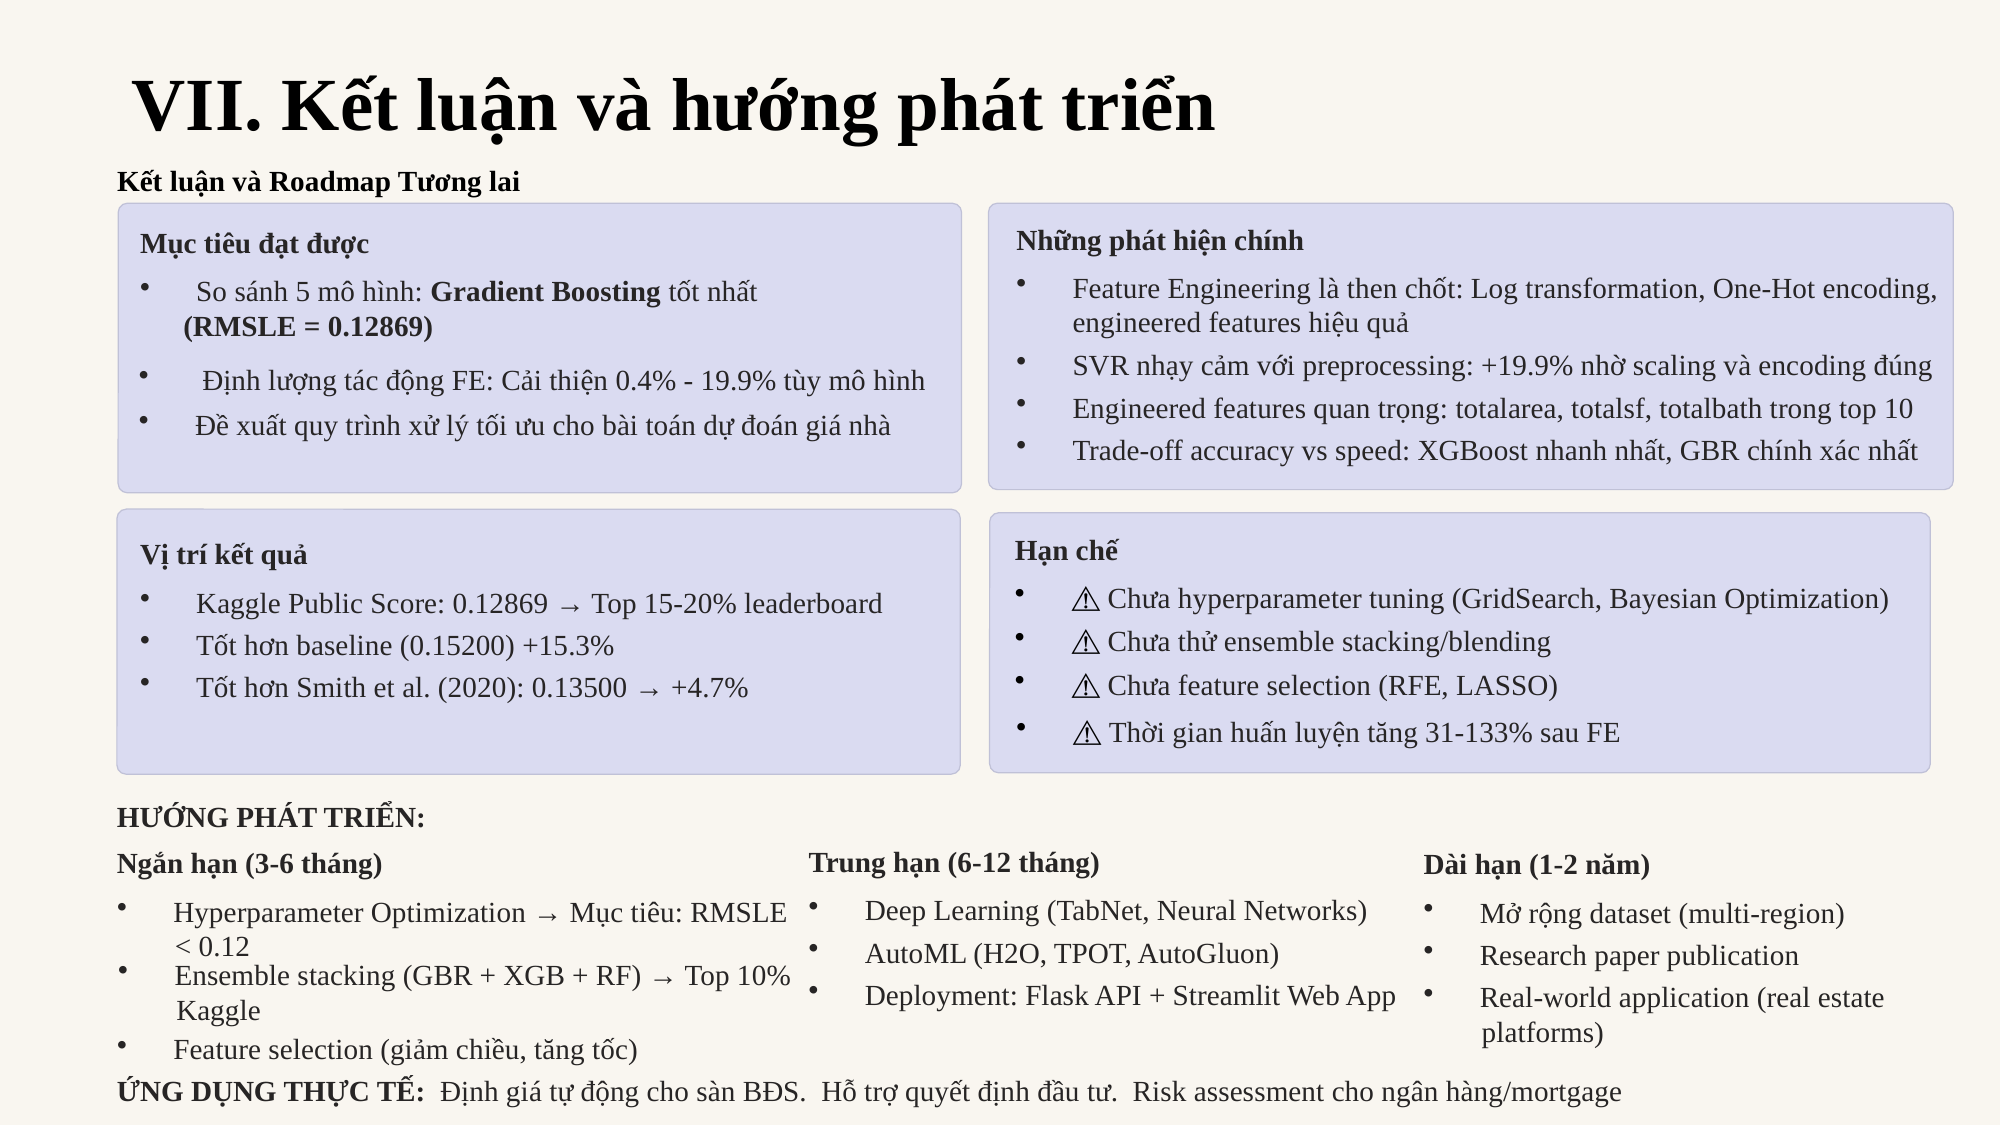

# VII. Kết luận và hướng phát triển
Kết luận và Roadmap Tương lai

Những phát hiện chính
Mục tiêu đạt được
Feature Engineering là then chốt: Log transformation, One-Hot encoding, engineered features hiệu quả
So sánh 5 mô hình: Gradient Boosting tốt nhất
      (RMSLE = 0.12869)
SVR nhạy cảm với preprocessing: +19.9% nhờ scaling và encoding đúng
 Định lượng tác động FE: Cải thiện 0.4% - 19.9% tùy mô hình
Engineered features quan trọng: totalarea, totalsf, totalbath trong top 10
Đề xuất quy trình xử lý tối ưu cho bài toán dự đoán giá nhà
Trade-off accuracy vs speed: XGBoost nhanh nhất, GBR chính xác nhất

Hạn chế
Vị trí kết quả
⚠️ Chưa hyperparameter tuning (GridSearch, Bayesian Optimization)
Kaggle Public Score: 0.12869 → Top 15-20% leaderboard
⚠️ Chưa thử ensemble stacking/blending
Tốt hơn baseline (0.15200) +15.3%
⚠️ Chưa feature selection (RFE, LASSO)
Tốt hơn Smith et al. (2020): 0.13500 → +4.7%
⚠️ Thời gian huấn luyện tăng 31-133% sau FE
HƯỚNG PHÁT TRIỂN:
Trung hạn (6-12 tháng)
Ngắn hạn (3-6 tháng)
Dài hạn (1-2 năm)
Deep Learning (TabNet, Neural Networks)
Hyperparameter Optimization → Mục tiêu: RMSLE
        < 0.12
Mở rộng dataset (multi-region)
AutoML (H2O, TPOT, AutoGluon)
Research paper publication
Ensemble stacking (GBR + XGB + RF) → Top 10%
        Kaggle
Deployment: Flask API + Streamlit Web App
Real-world application (real estate
        platforms)
Feature selection (giảm chiều, tăng tốc)
ỨNG DỤNG THỰC TẾ:  Định giá tự động cho sàn BĐS.  Hỗ trợ quyết định đầu tư.  Risk assessment cho ngân hàng/mortgage